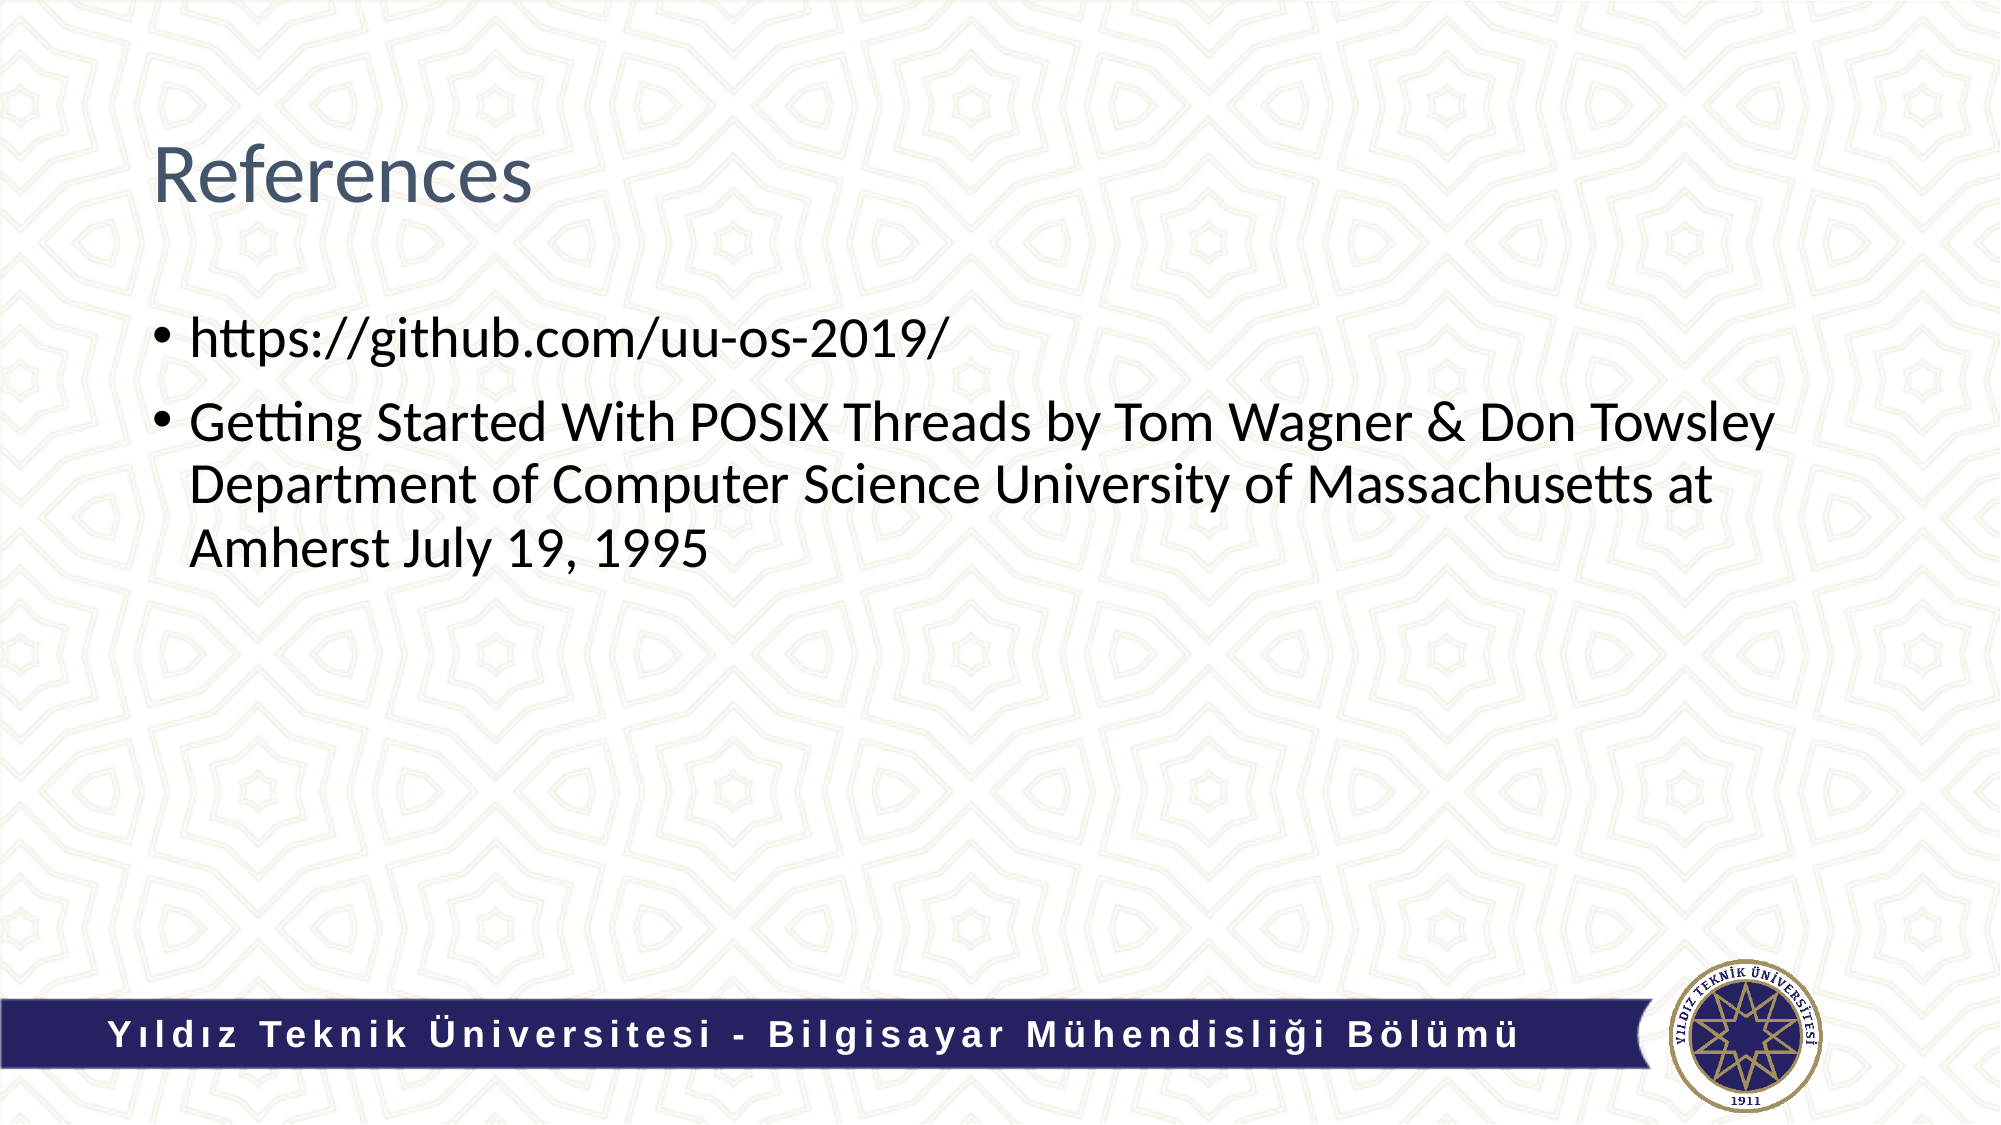

# References
https://github.com/uu-os-2019/
Getting Started With POSIX Threads by Tom Wagner & Don Towsley Department of Computer Science University of Massachusetts at Amherst July 19, 1995

Yıldız Teknik Üniversitesi - Bilgisayar Mühendisliği Bölümü